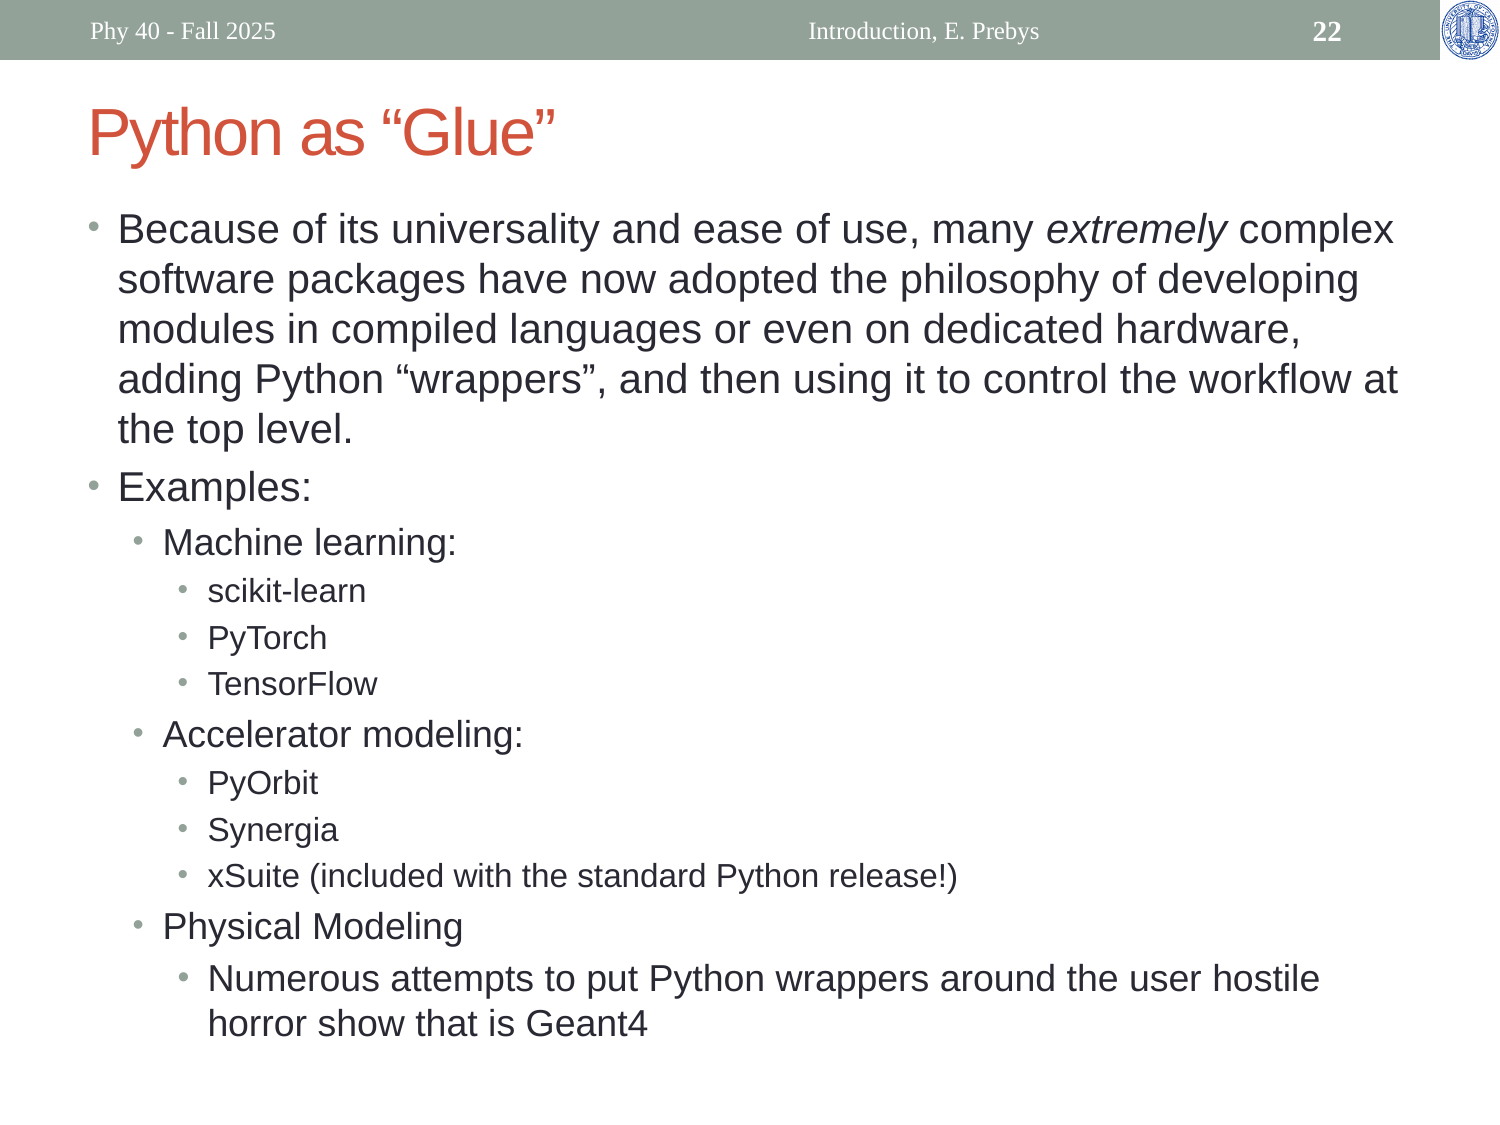

Phy 40 - Fall 2025
Introduction, E. Prebys
22
# Python as “Glue”
Because of its universality and ease of use, many extremely complex software packages have now adopted the philosophy of developing modules in compiled languages or even on dedicated hardware, adding Python “wrappers”, and then using it to control the workflow at the top level.
Examples:
Machine learning:
scikit-learn
PyTorch
TensorFlow
Accelerator modeling:
PyOrbit
Synergia
xSuite (included with the standard Python release!)
Physical Modeling
Numerous attempts to put Python wrappers around the user hostile horror show that is Geant4